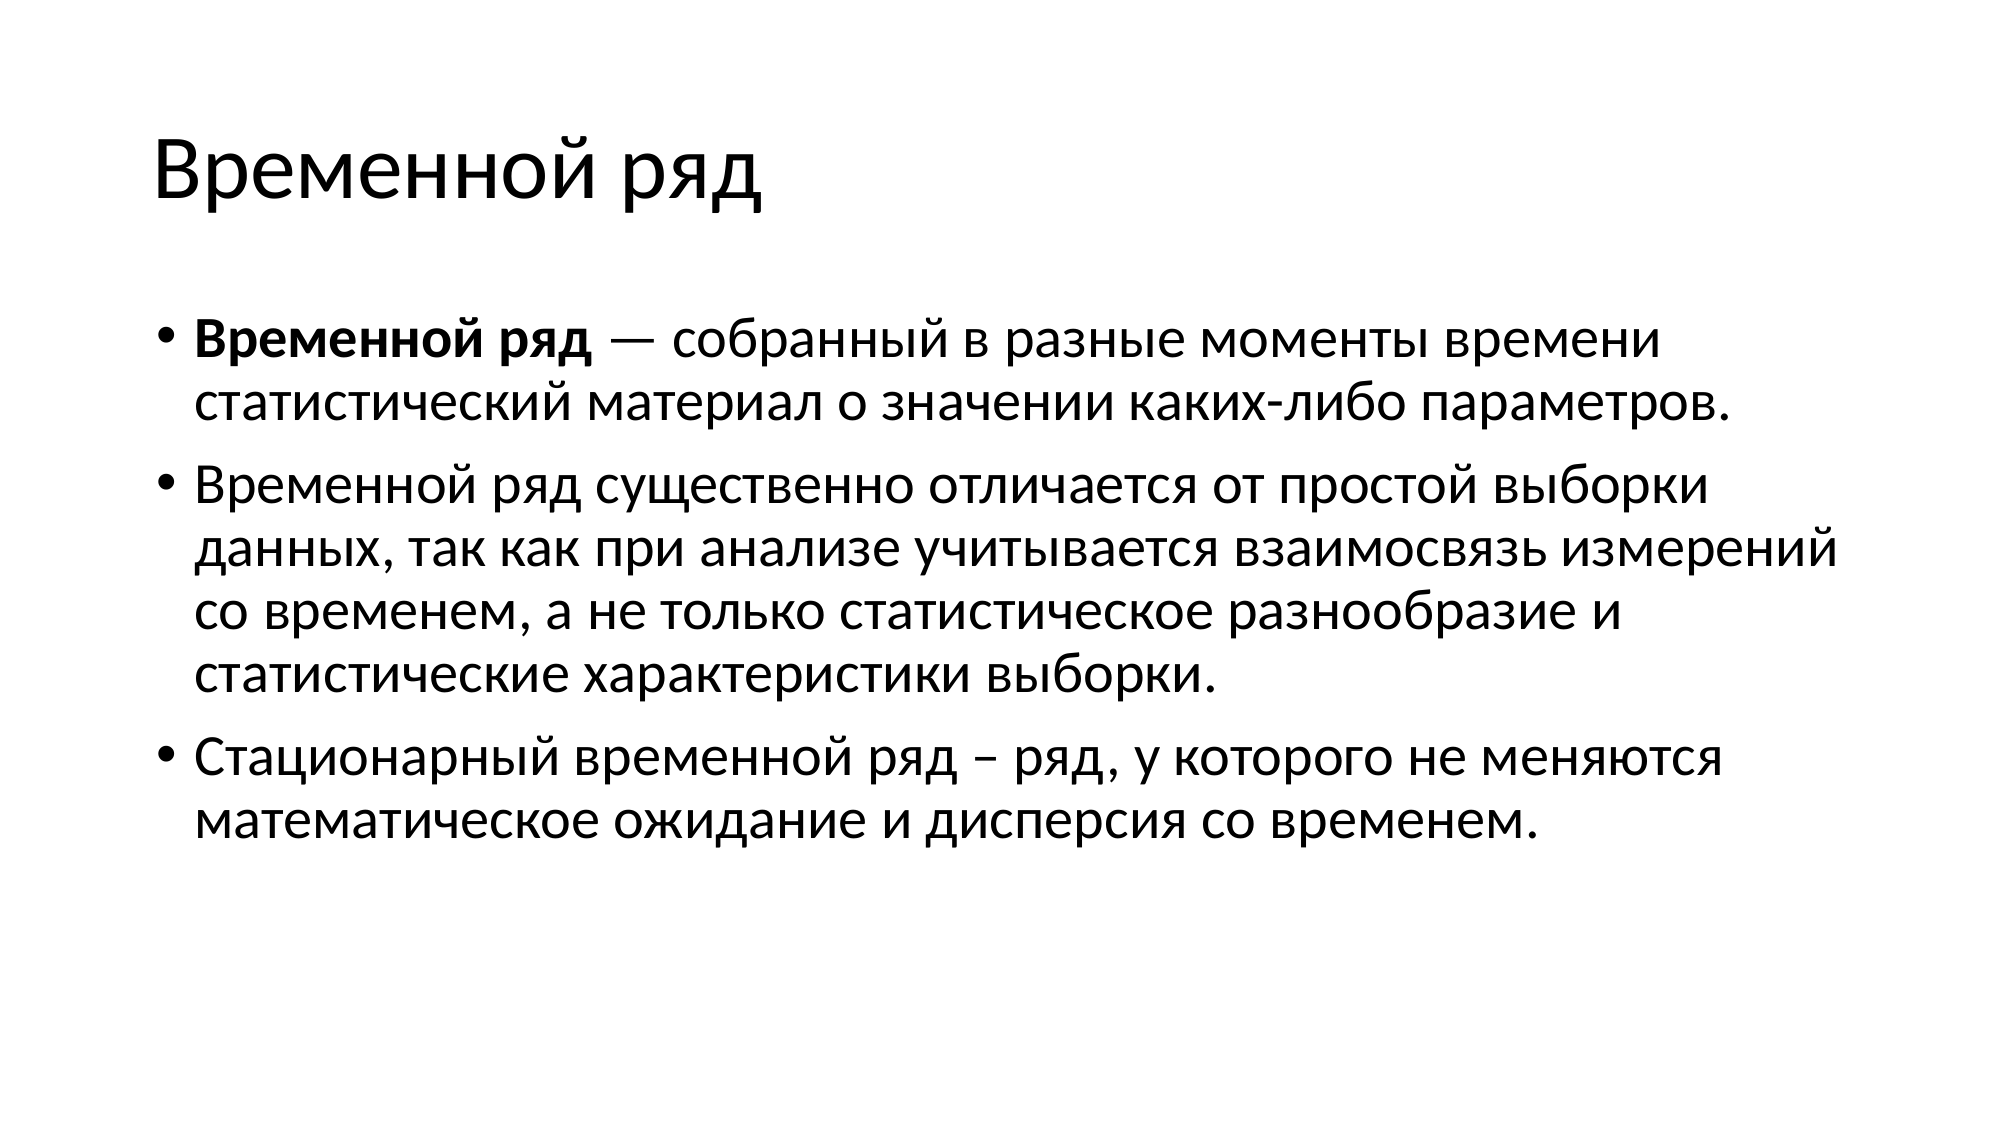

# Временной ряд
Временной ряд — собранный в разные моменты времени статистический материал о значении каких-либо параметров.
Временной ряд существенно отличается от простой выборки данных, так как при анализе учитывается взаимосвязь измерений со временем, а не только статистическое разнообразие и статистические характеристики выборки.
Стационарный временной ряд – ряд, у которого не меняются математическое ожидание и дисперсия со временем.